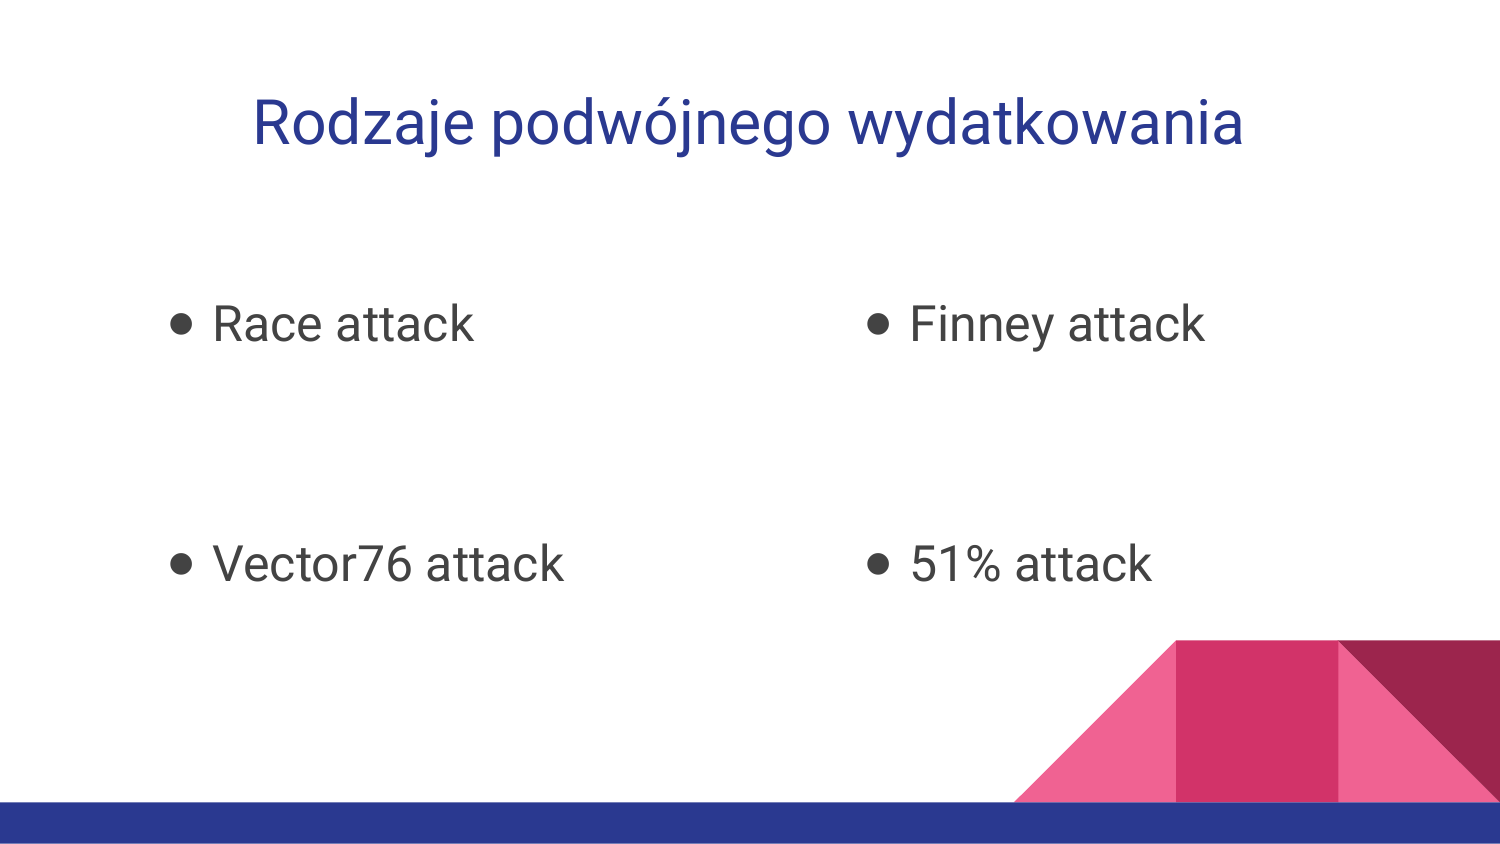

# Rodzaje podwójnego wydatkowania

Race attack

Vector76 attack

Finney attack

51% attack